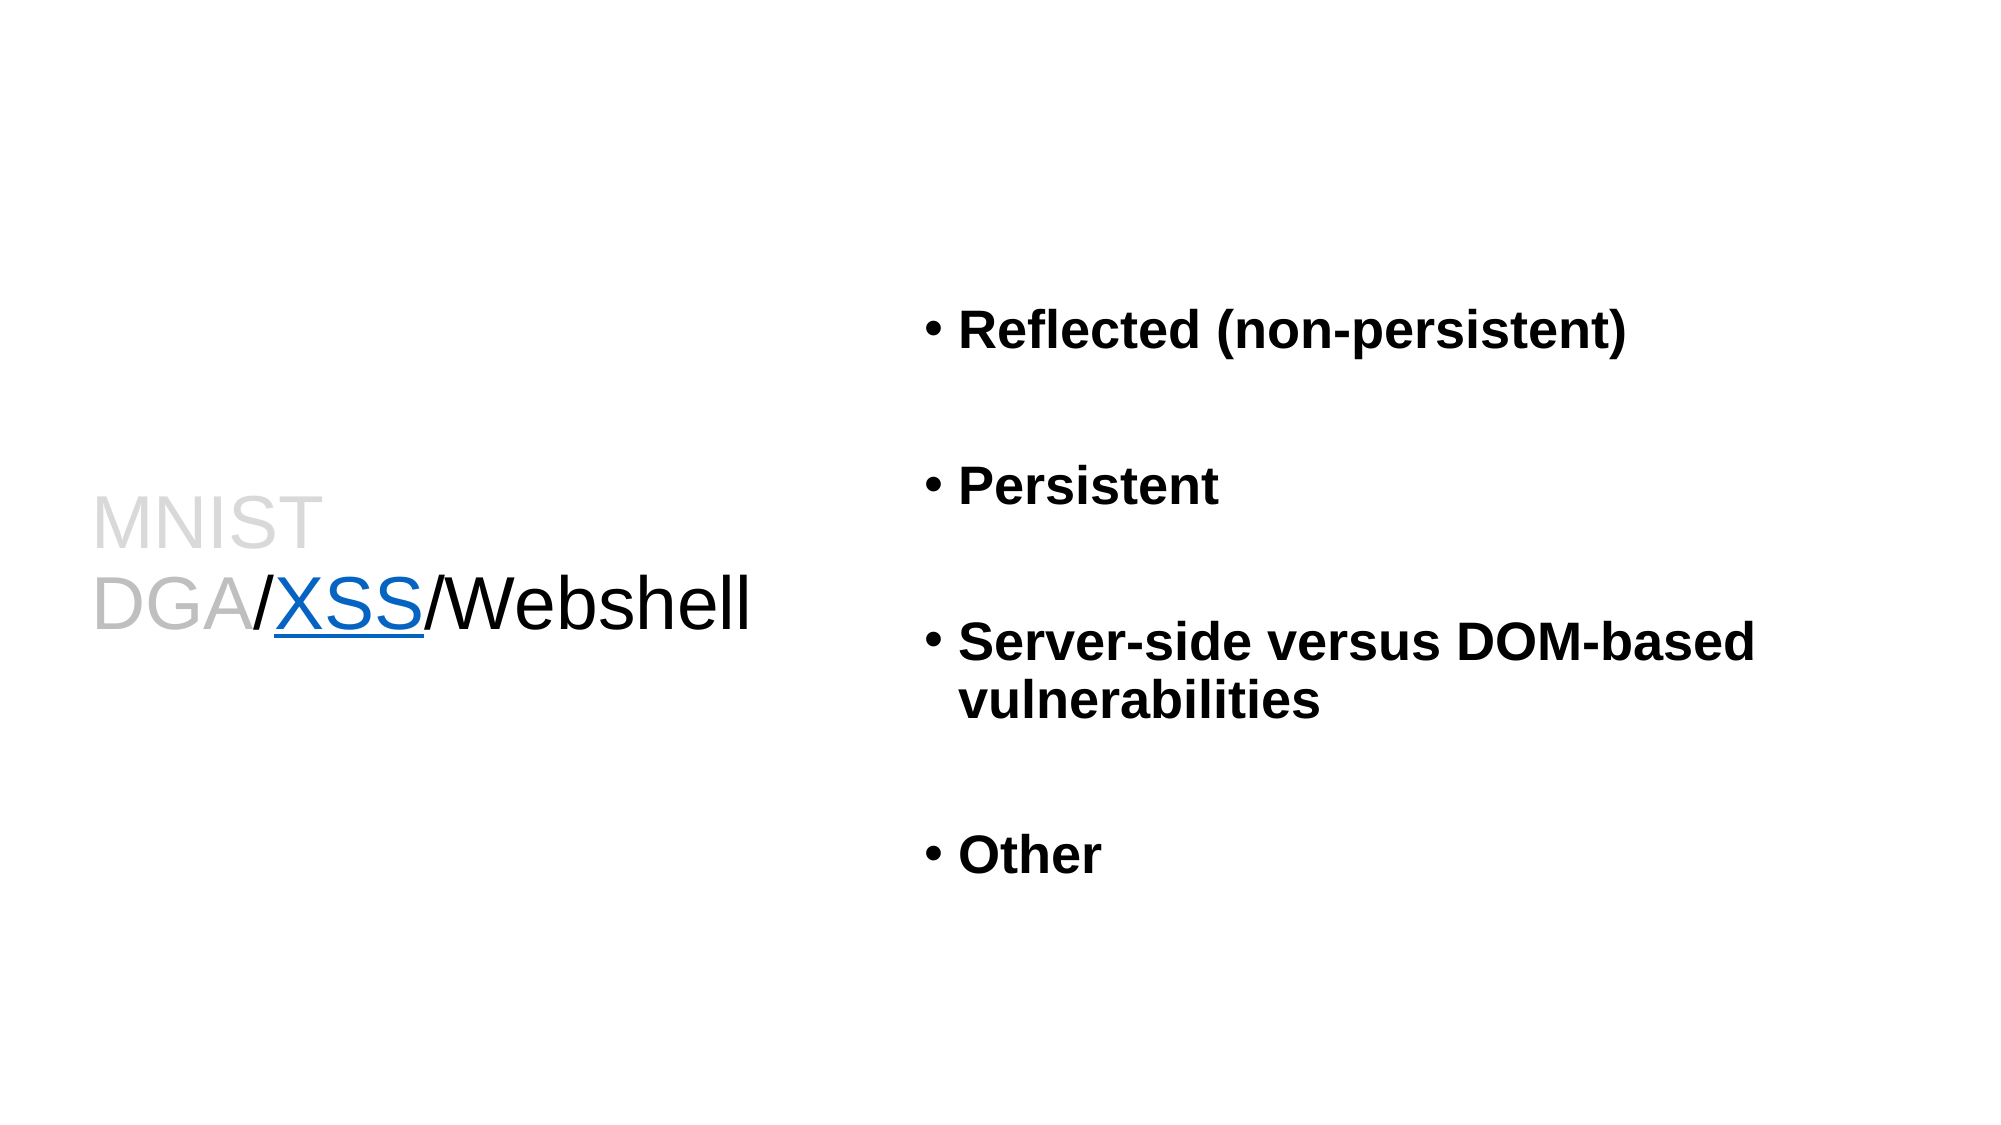

Reflected (non-persistent)

Persistent

Server-side versus DOM-based vulnerabilities

Other

MNIST
DGA/XSS/Webshell